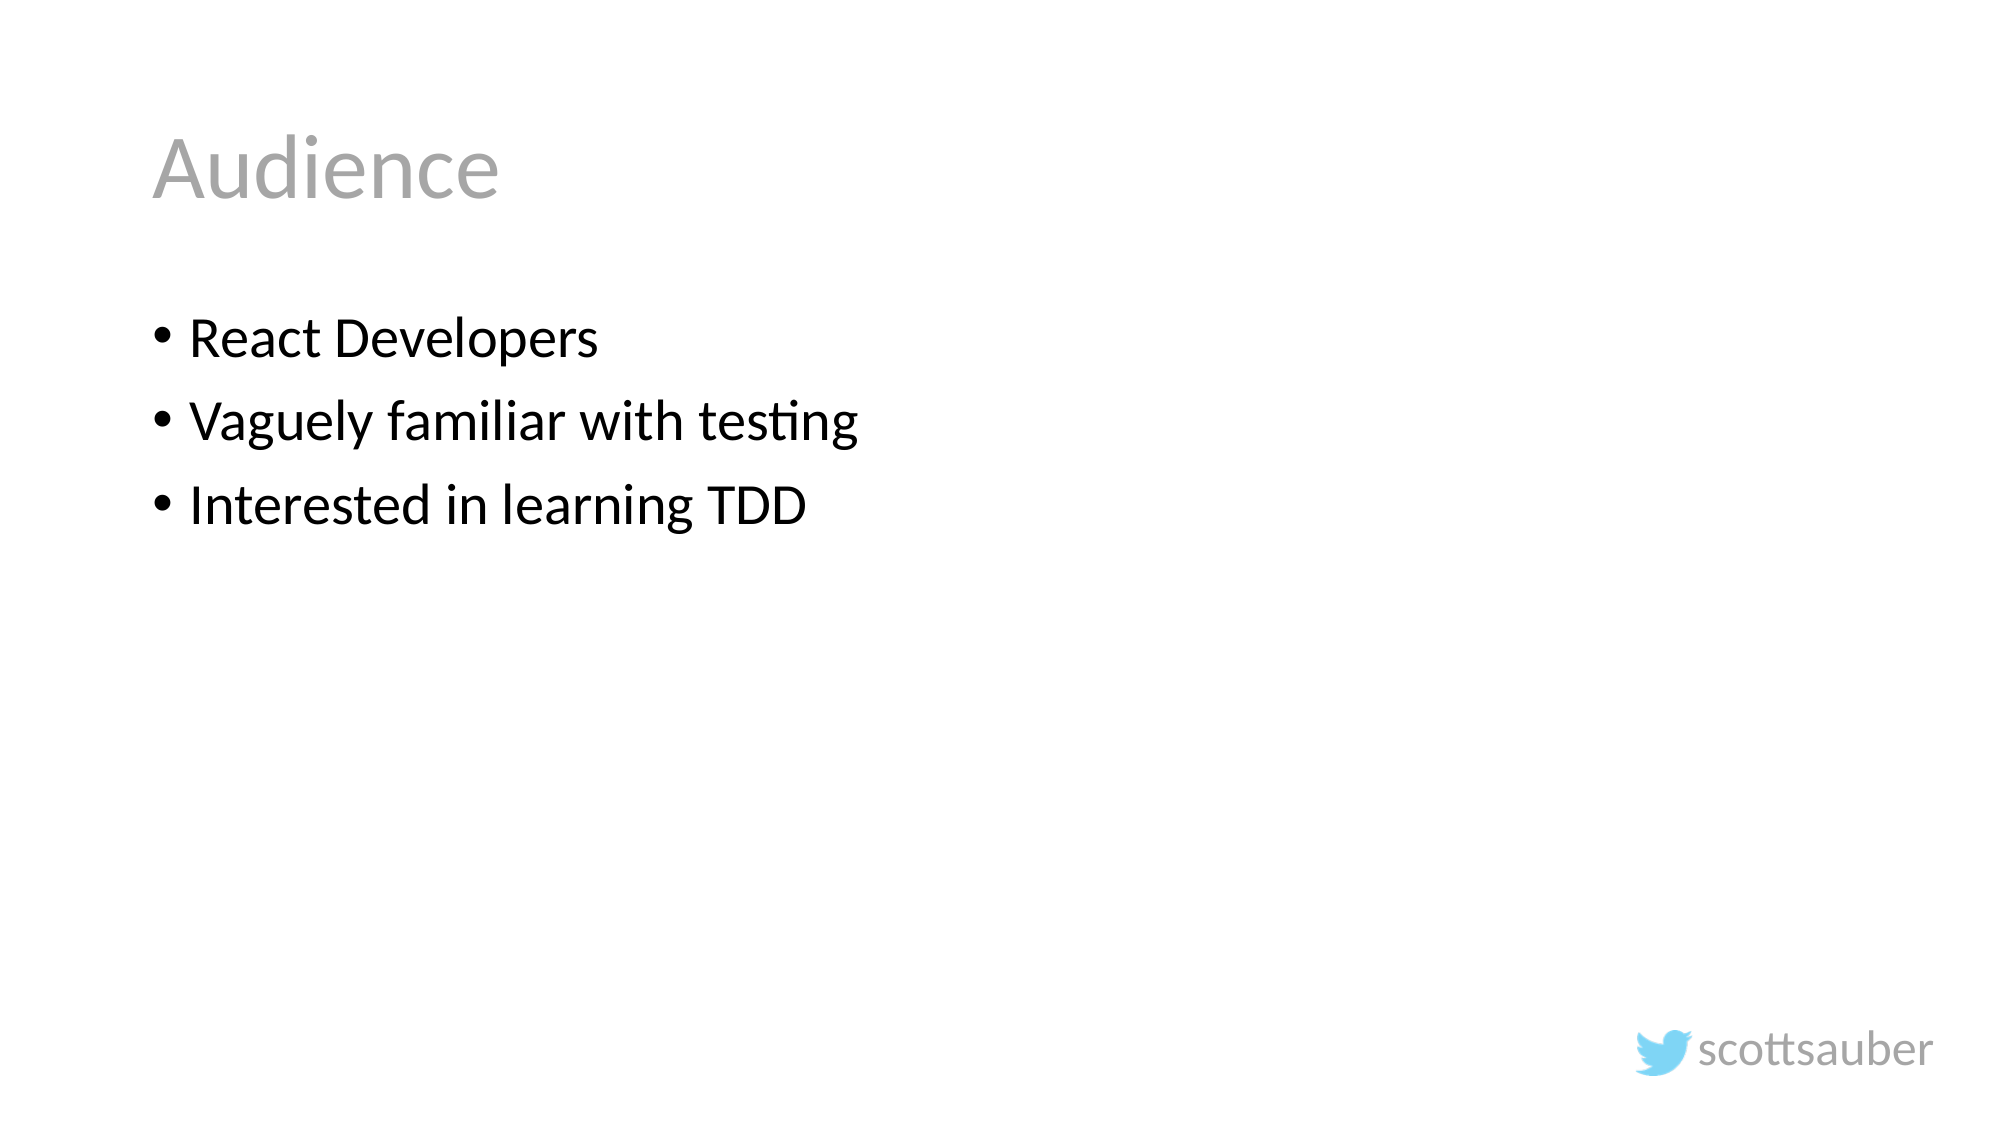

# Audience
React Developers
Vaguely familiar with testing
Interested in learning TDD
scottsauber